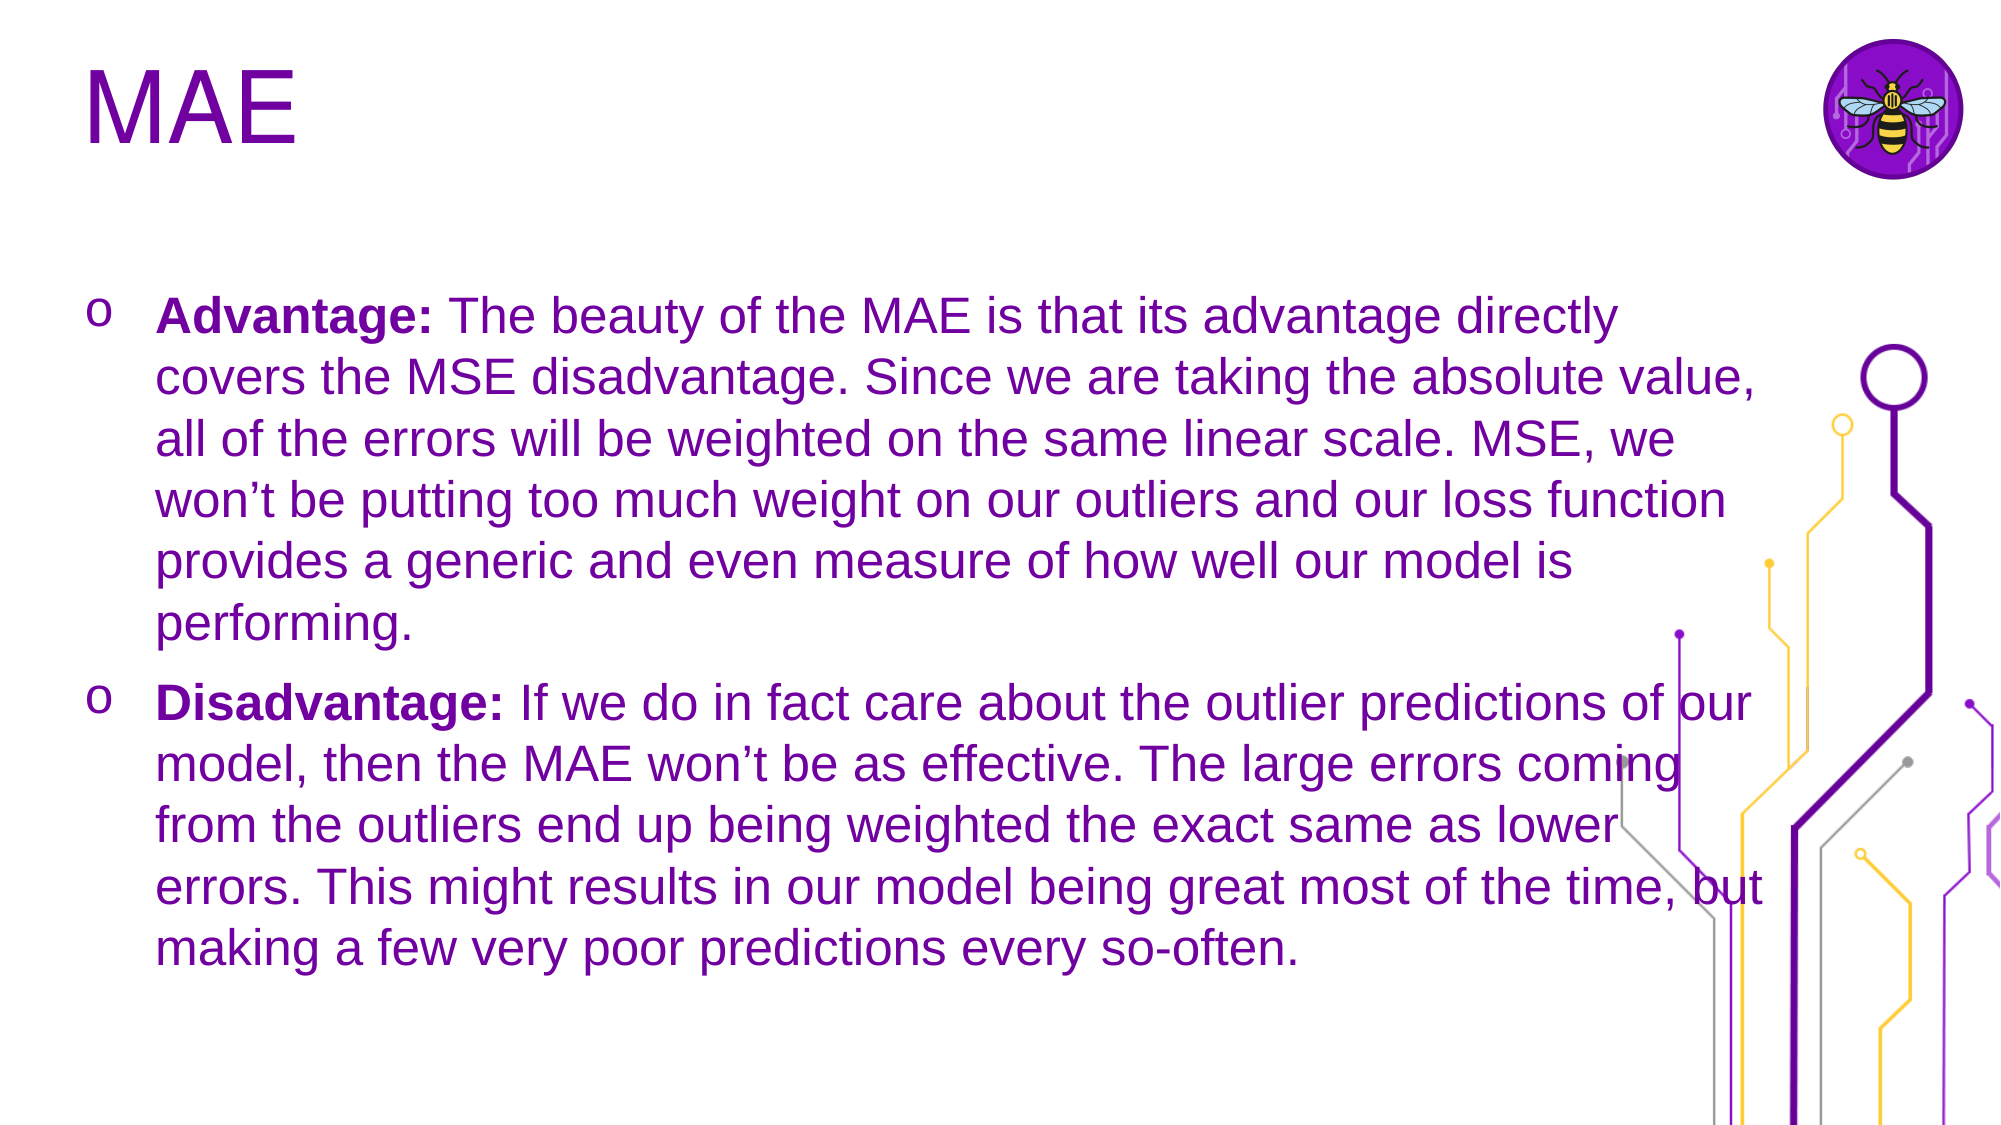

# MAE
Advantage: The beauty of the MAE is that its advantage directly covers the MSE disadvantage. Since we are taking the absolute value, all of the errors will be weighted on the same linear scale. MSE, we won’t be putting too much weight on our outliers and our loss function provides a generic and even measure of how well our model is performing.
Disadvantage: If we do in fact care about the outlier predictions of our model, then the MAE won’t be as effective. The large errors coming from the outliers end up being weighted the exact same as lower errors. This might results in our model being great most of the time, but making a few very poor predictions every so-often.